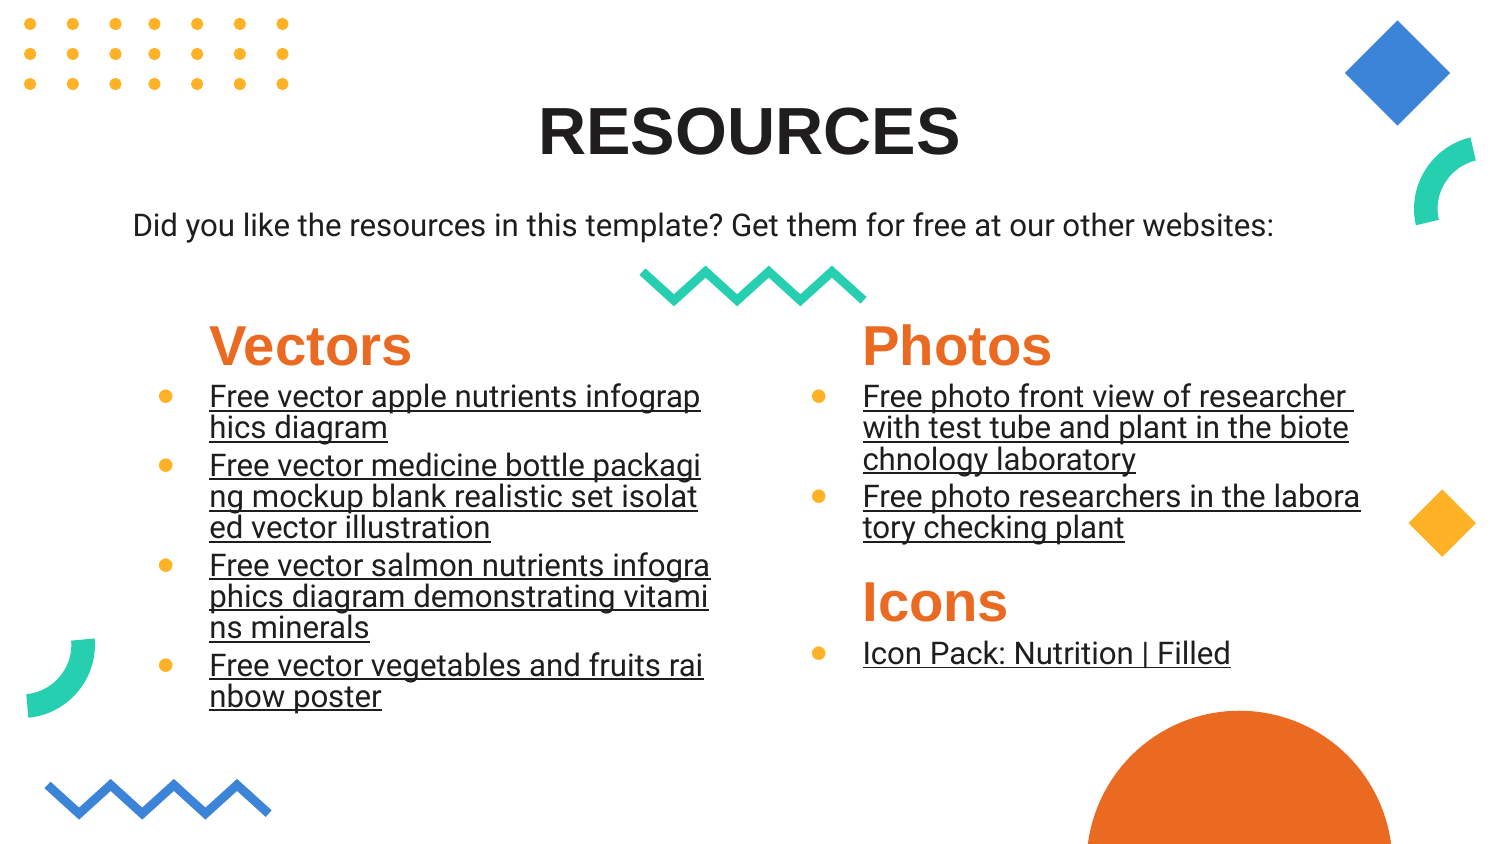

# RESOURCES
Did you like the resources in this template? Get them for free at our other websites:

Vectors
Free vector apple nutrients infographics diagram
Free vector medicine bottle packaging mockup blank realistic set isolated vector illustration
Free vector salmon nutrients infographics diagram demonstrating vitamins minerals
Free vector vegetables and fruits rainbow poster
Photos
Free photo front view of researcher with test tube and plant in the biotechnology laboratory
Free photo researchers in the laboratory checking plant
Icons
Icon Pack: Nutrition | Filled